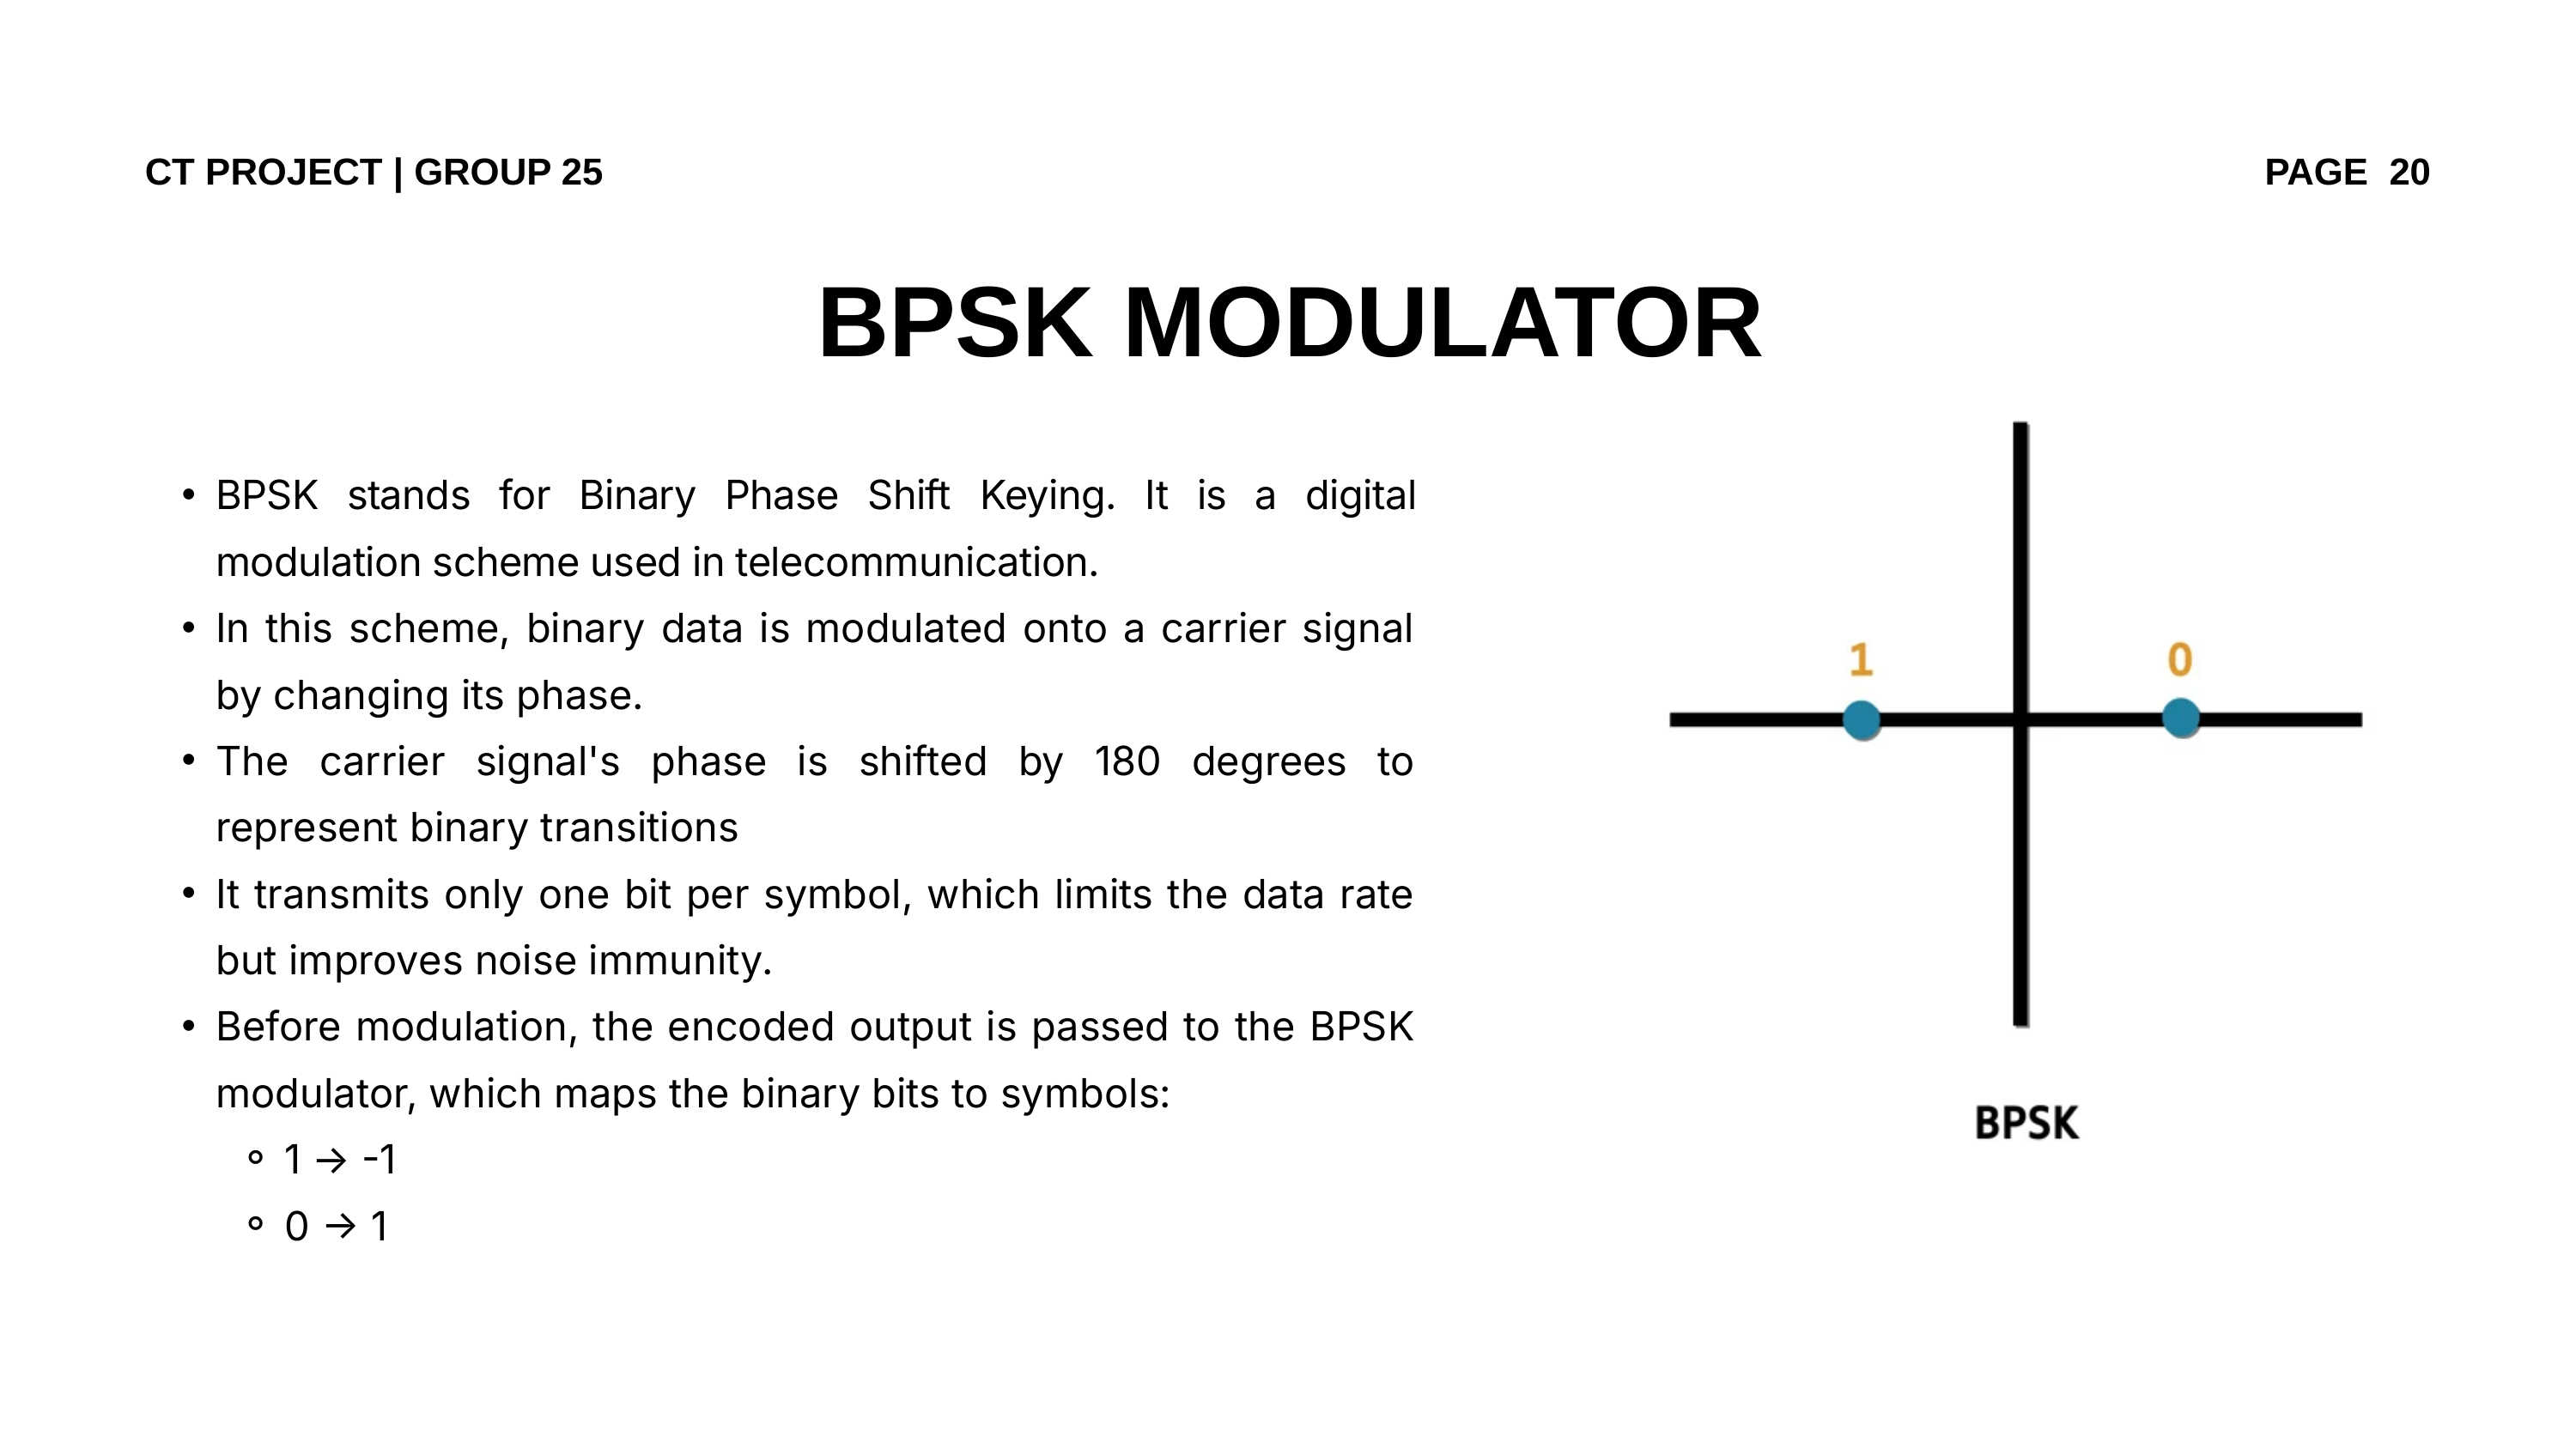

CT PROJECT | GROUP 25
PAGE  20
BPSK MODULATOR

BPSK stands for Binary Phase Shift Keying. It is a digital modulation scheme used in telecommunication.
In this scheme, binary data is modulated onto a carrier signal by changing its phase.
The carrier signal's phase is shifted by 180 degrees to represent binary transitions
It transmits only one bit per symbol, which limits the data rate but improves noise immunity.
Before modulation, the encoded output is passed to the BPSK modulator, which maps the binary bits to symbols:
1 → -1
0 → 1